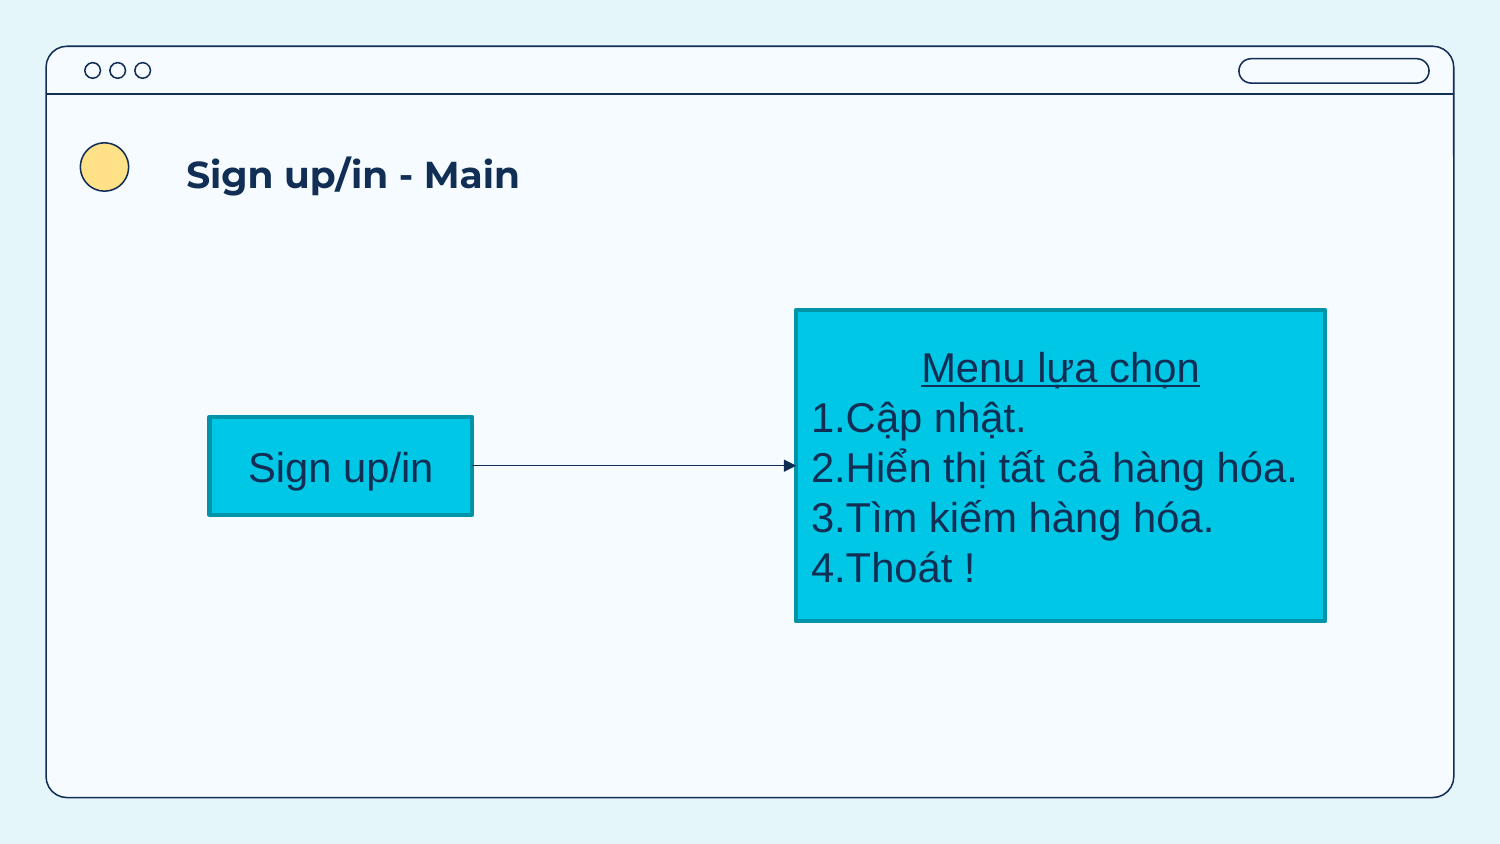

Sign up/in - Main

Menu lựa chọn
1.Cập nhật.
2.Hiển thị tất cả hàng hóa.
3.Tìm kiếm hàng hóa.
4.Thoát !
Sign up/in

Class 3
Class 2
Quanlikho
Thongtin_hanghoa
hoatdong
Class 1